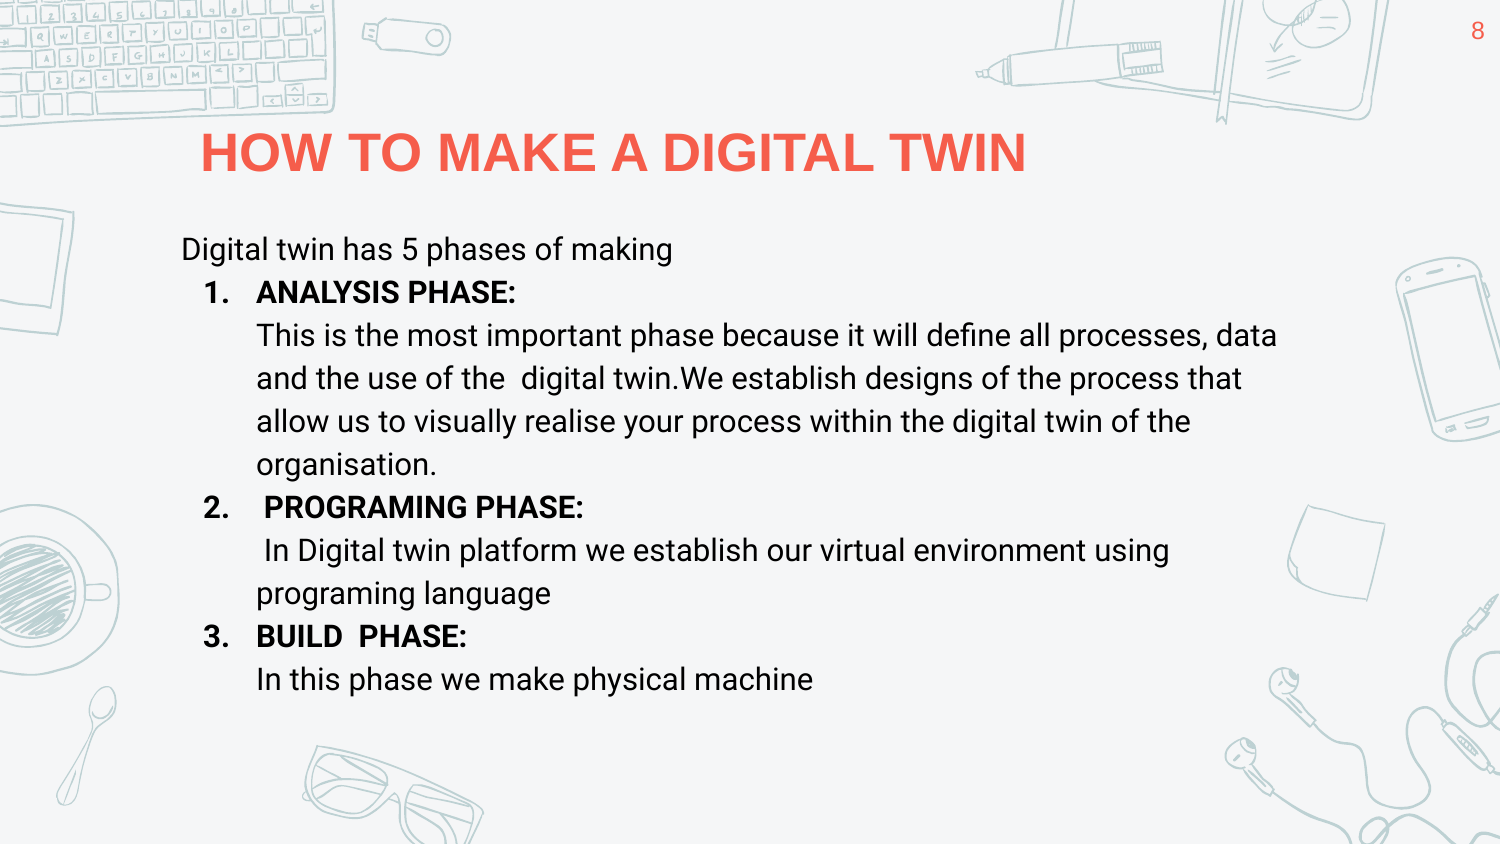

8
# HOW TO MAKE A DIGITAL TWIN
Digital twin has 5 phases of making
ANALYSIS PHASE:
This is the most important phase because it will define all processes, data and the use of the  digital twin.We establish designs of the process that allow us to visually realise your process within the digital twin of the organisation.
 PROGRAMING PHASE:
 In Digital twin platform we establish our virtual environment using programing language
BUILD  PHASE:
In this phase we make physical machine